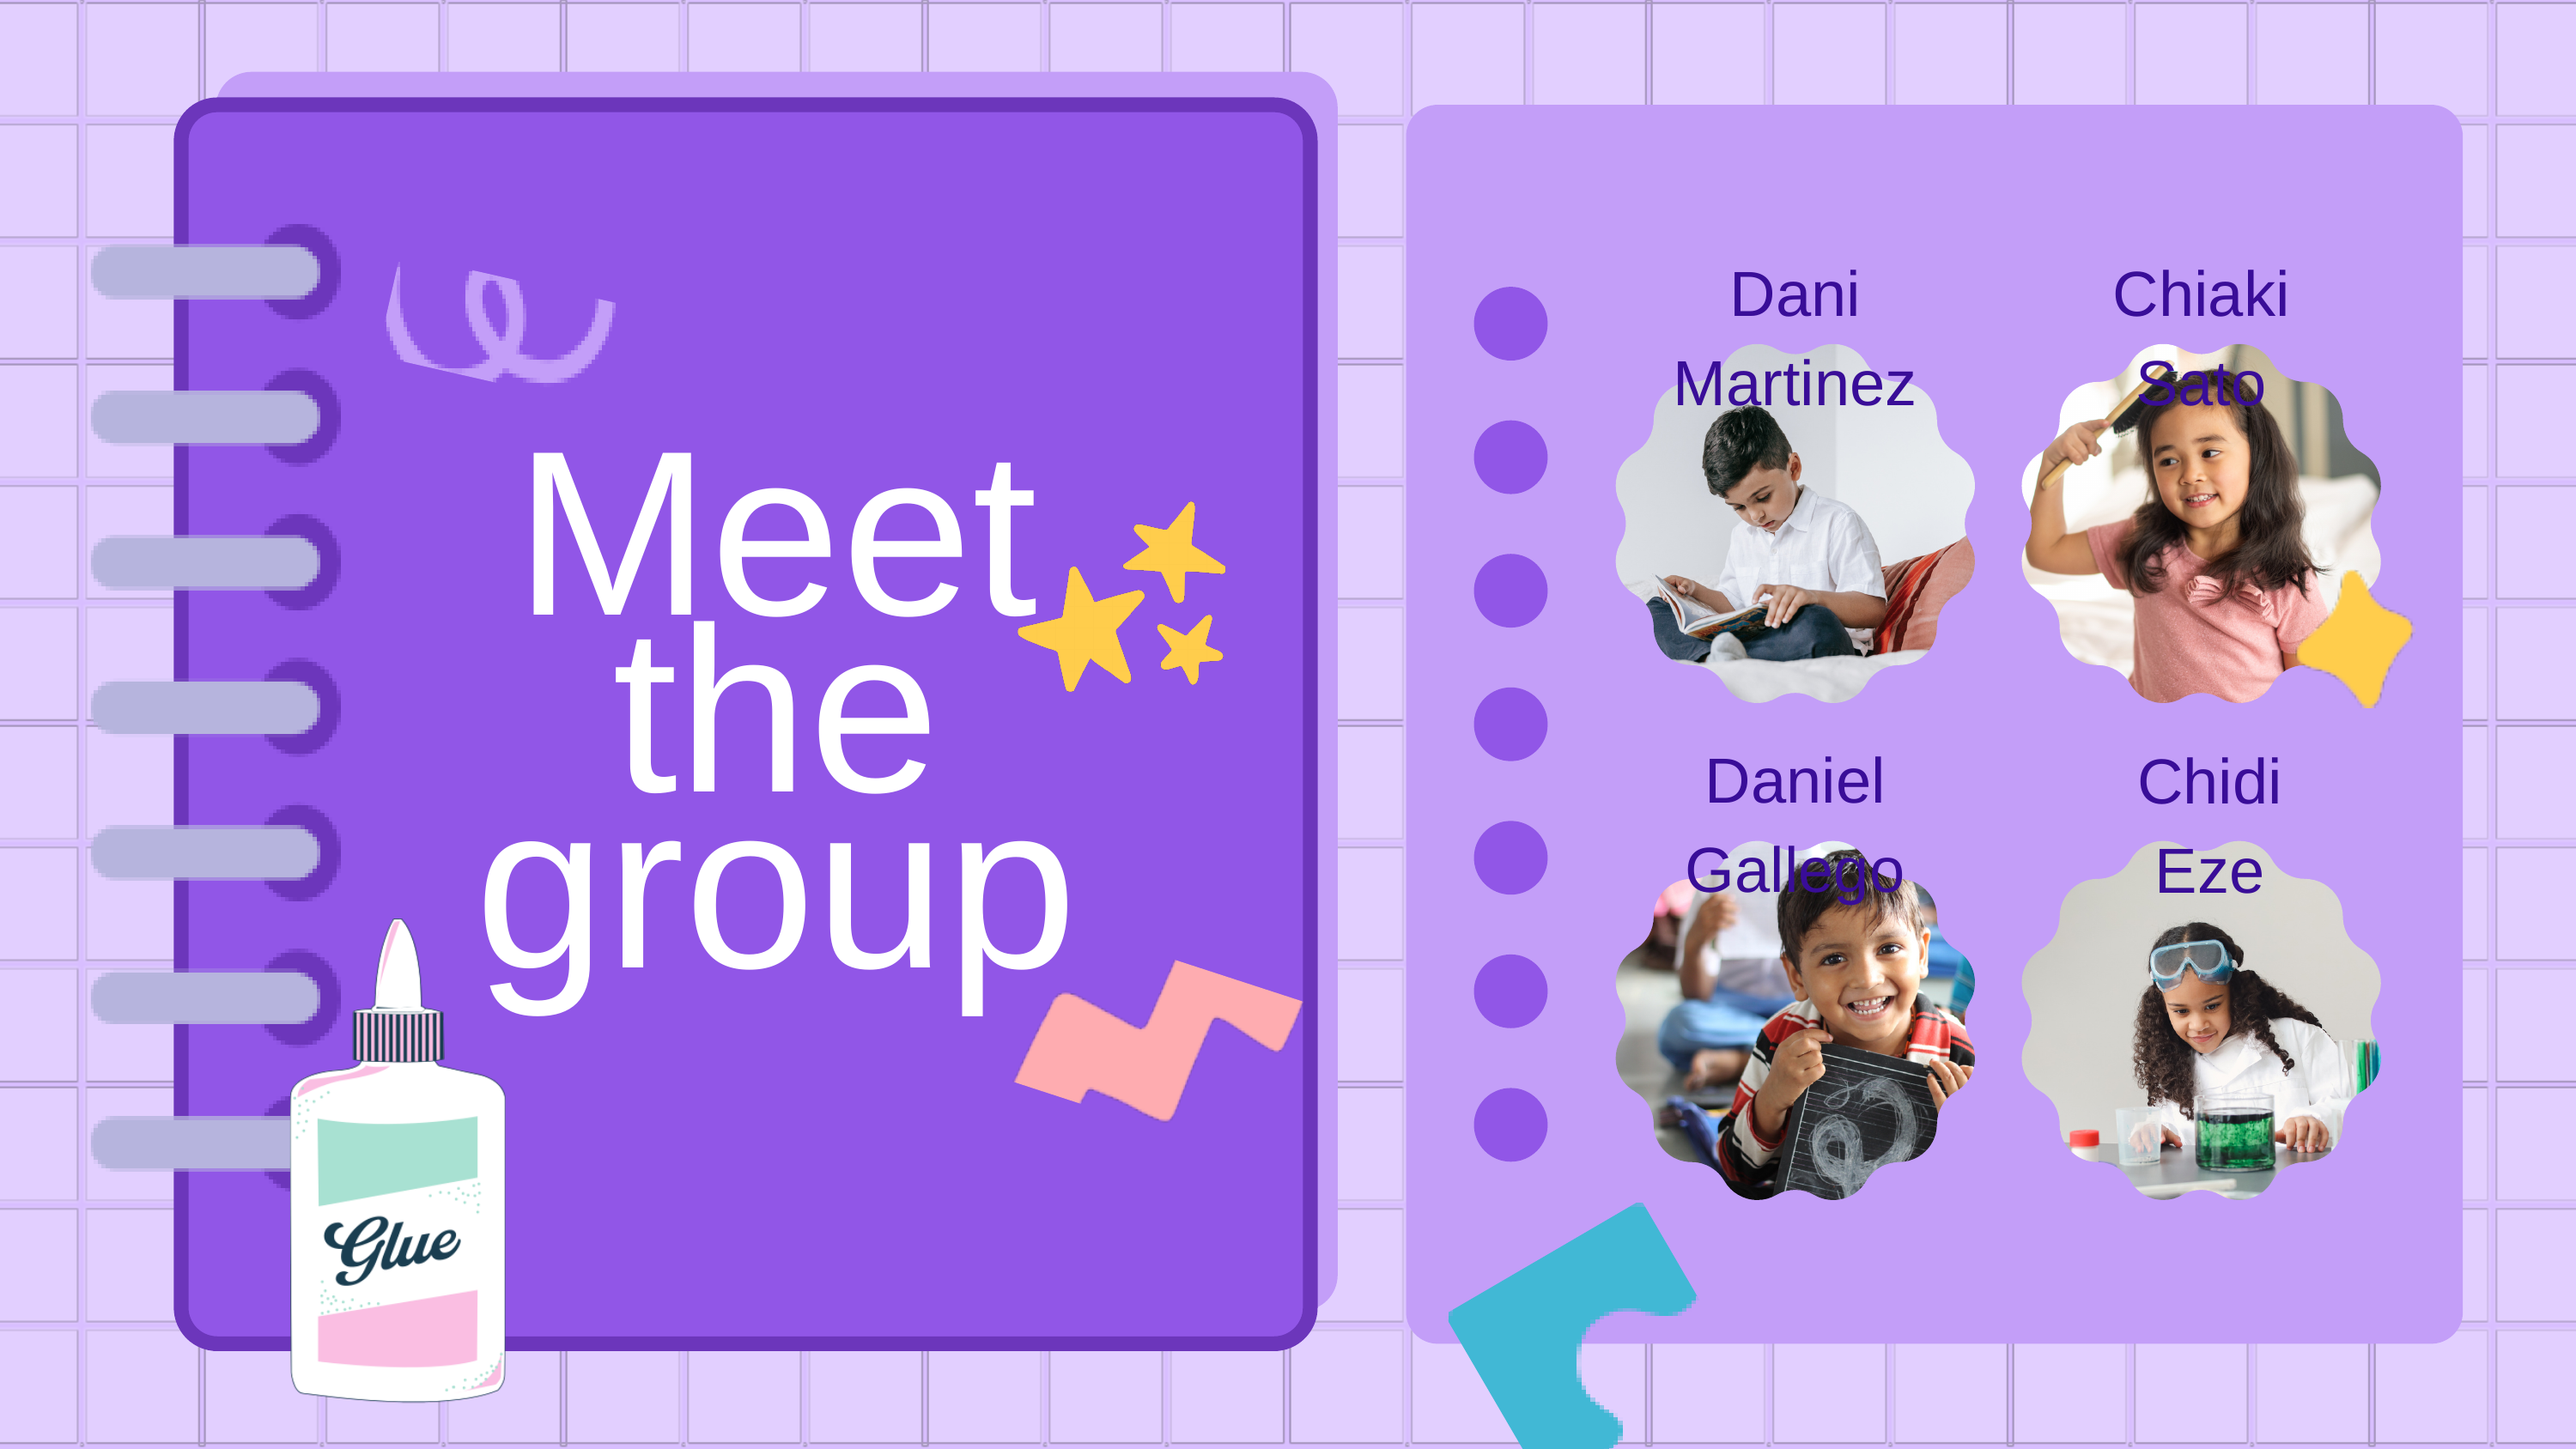

Chiaki Sato
Dani Martinez

Meet the group

Daniel Gallego
Chidi Eze